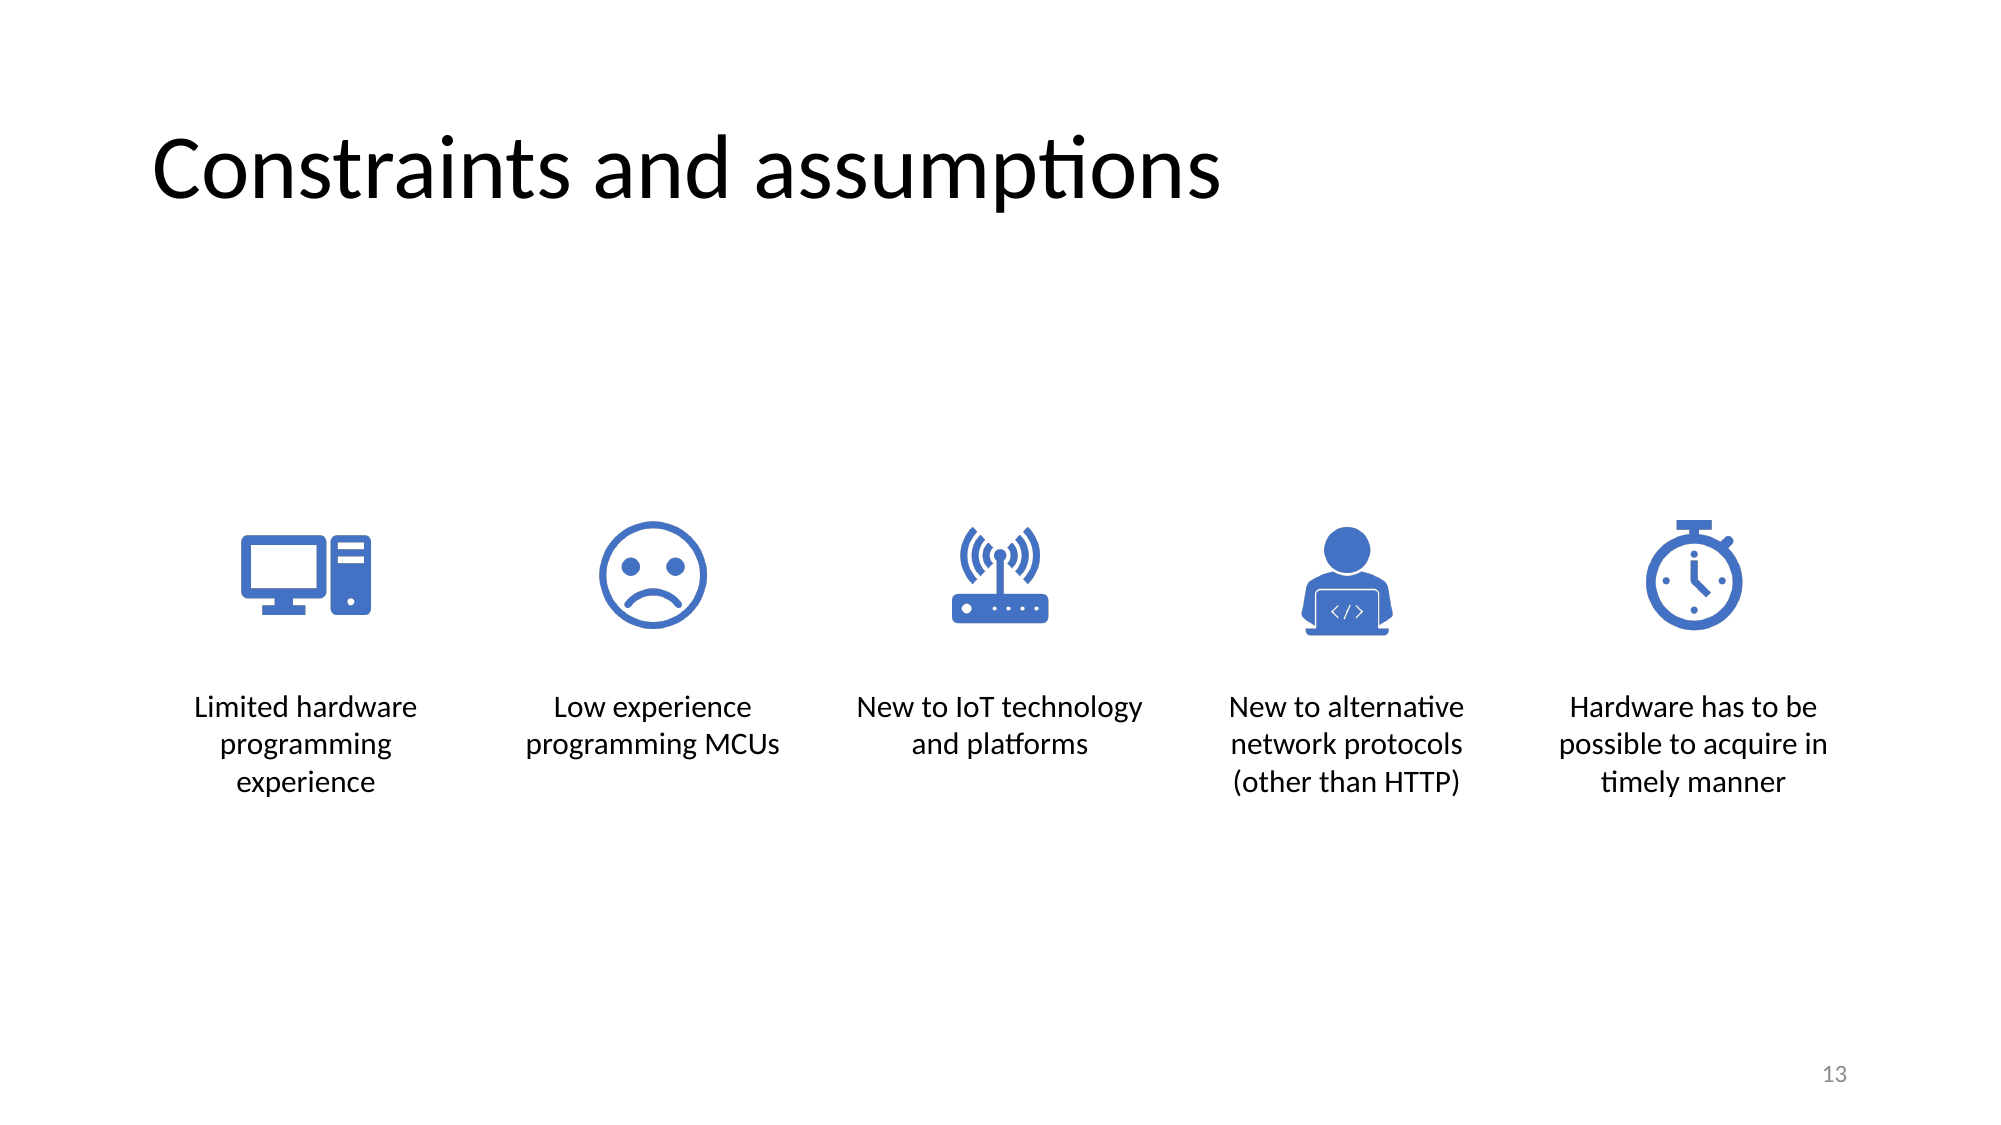

# Constraints and assumptions
Limited hardware programming experience
Low experience programming MCUs
New to IoT technology and platforms
New to alternative network protocols (other than HTTP)
Hardware has to be possible to acquire in timely manner
13